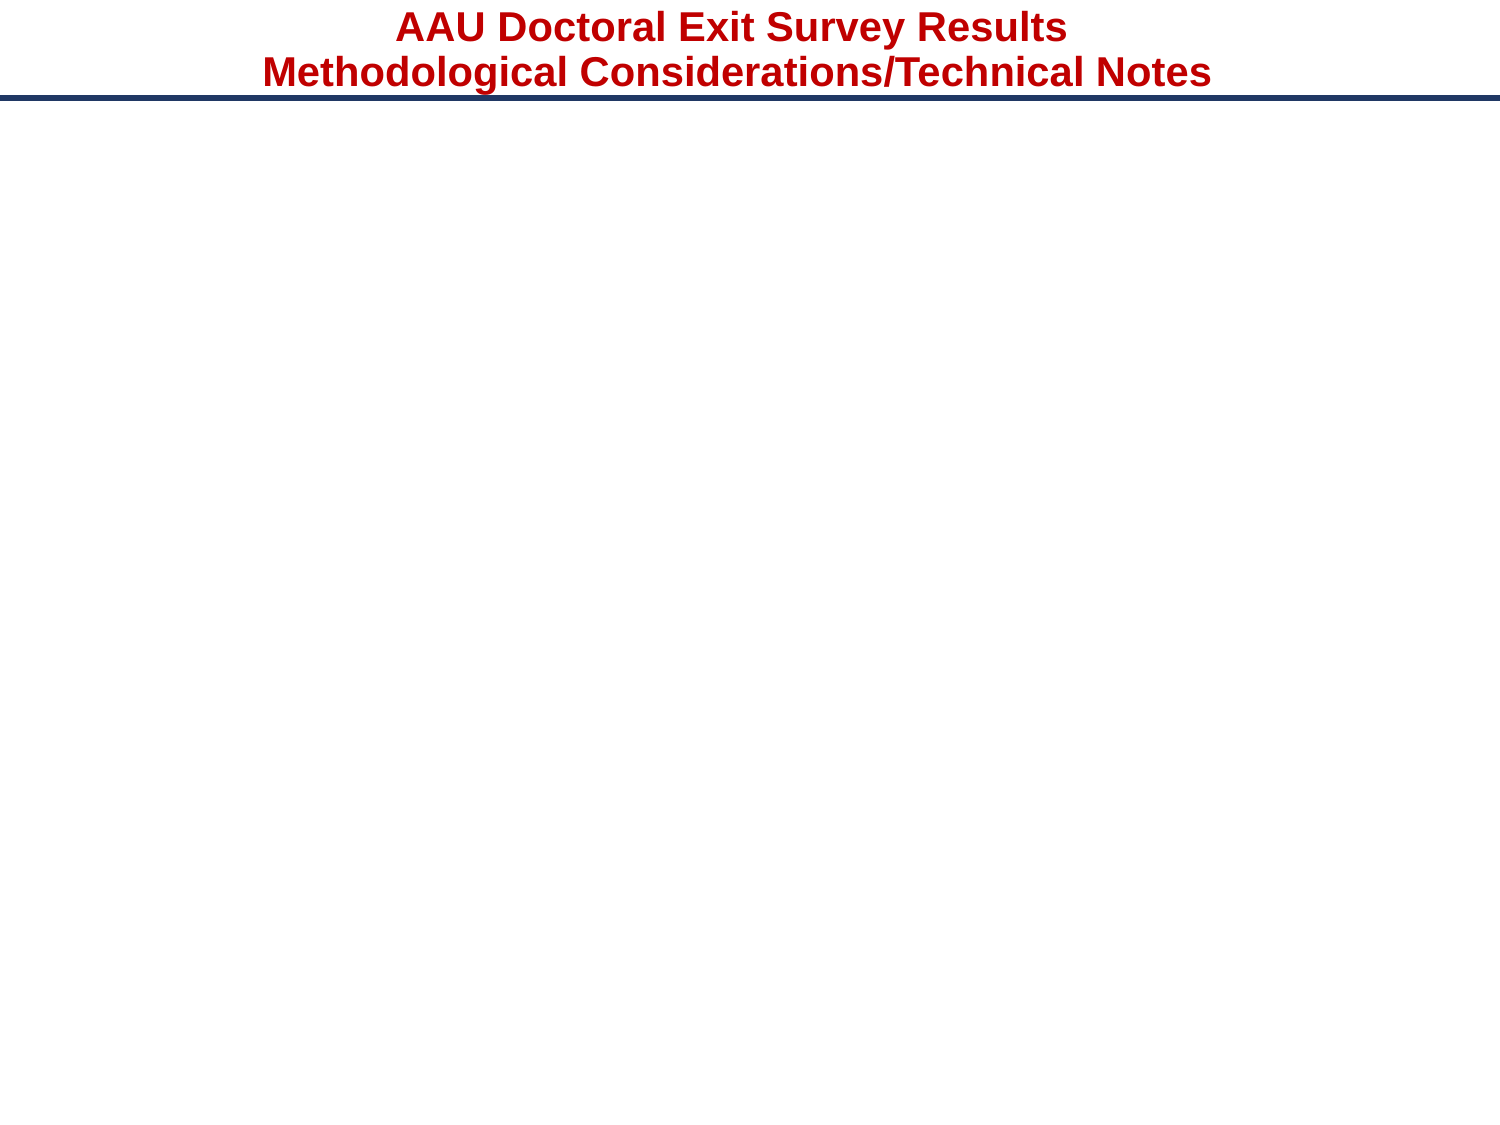

# AAU Doctoral Exit Survey Results Methodological Considerations/Technical Notes